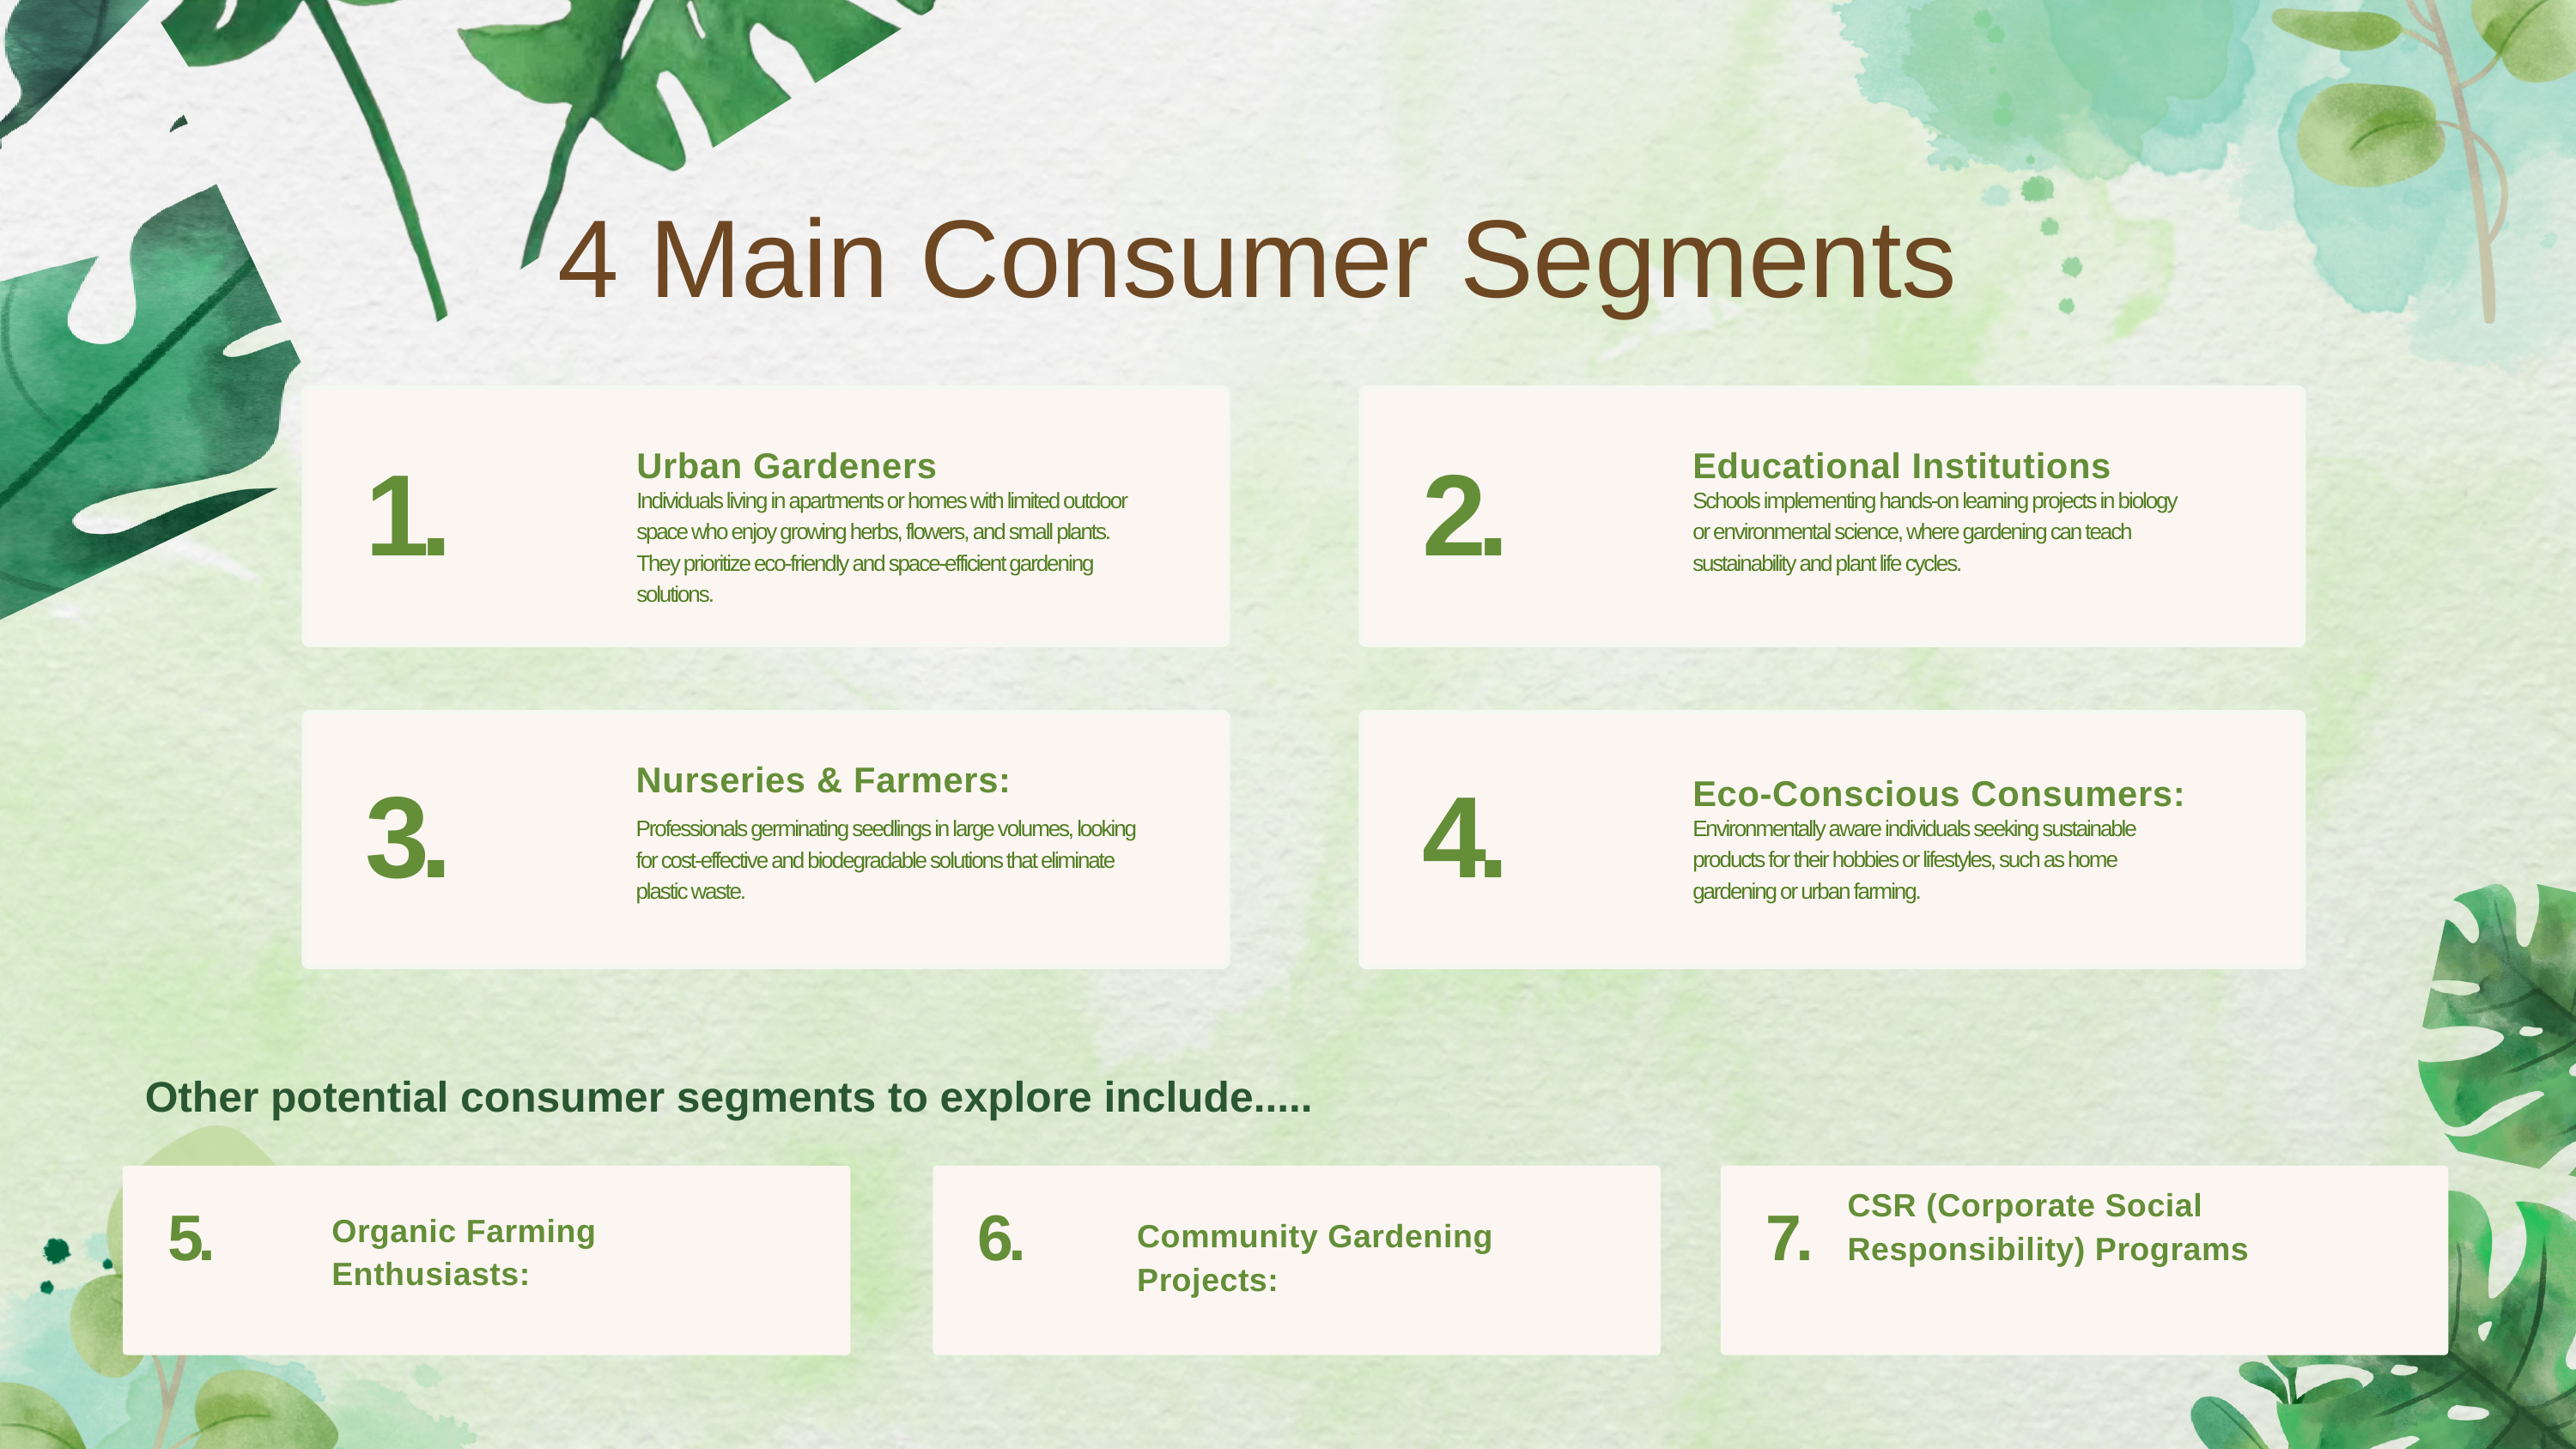

4 Main Consumer Segments

Urban Gardeners

Educational Institutions

1.
2.
Individuals living in apartments or homes with limited outdoor space who enjoy growing herbs, flowers, and small plants. They prioritize eco-friendly and space-efficient gardening solutions.

Schools implementing hands-on learning projects in biology or environmental science, where gardening can teach sustainability and plant life cycles.

Nurseries & Farmers:

Eco-Conscious Consumers:

3.
4.
Professionals germinating seedlings in large volumes, looking for cost-effective and biodegradable solutions that eliminate plastic waste.

Environmentally aware individuals seeking sustainable products for their hobbies or lifestyles, such as home gardening or urban farming.

Other potential consumer segments to explore include.....

CSR (Corporate Social Responsibility) Programs

Organic Farming Enthusiasts:

Community Gardening Projects:

5.
6.
7.